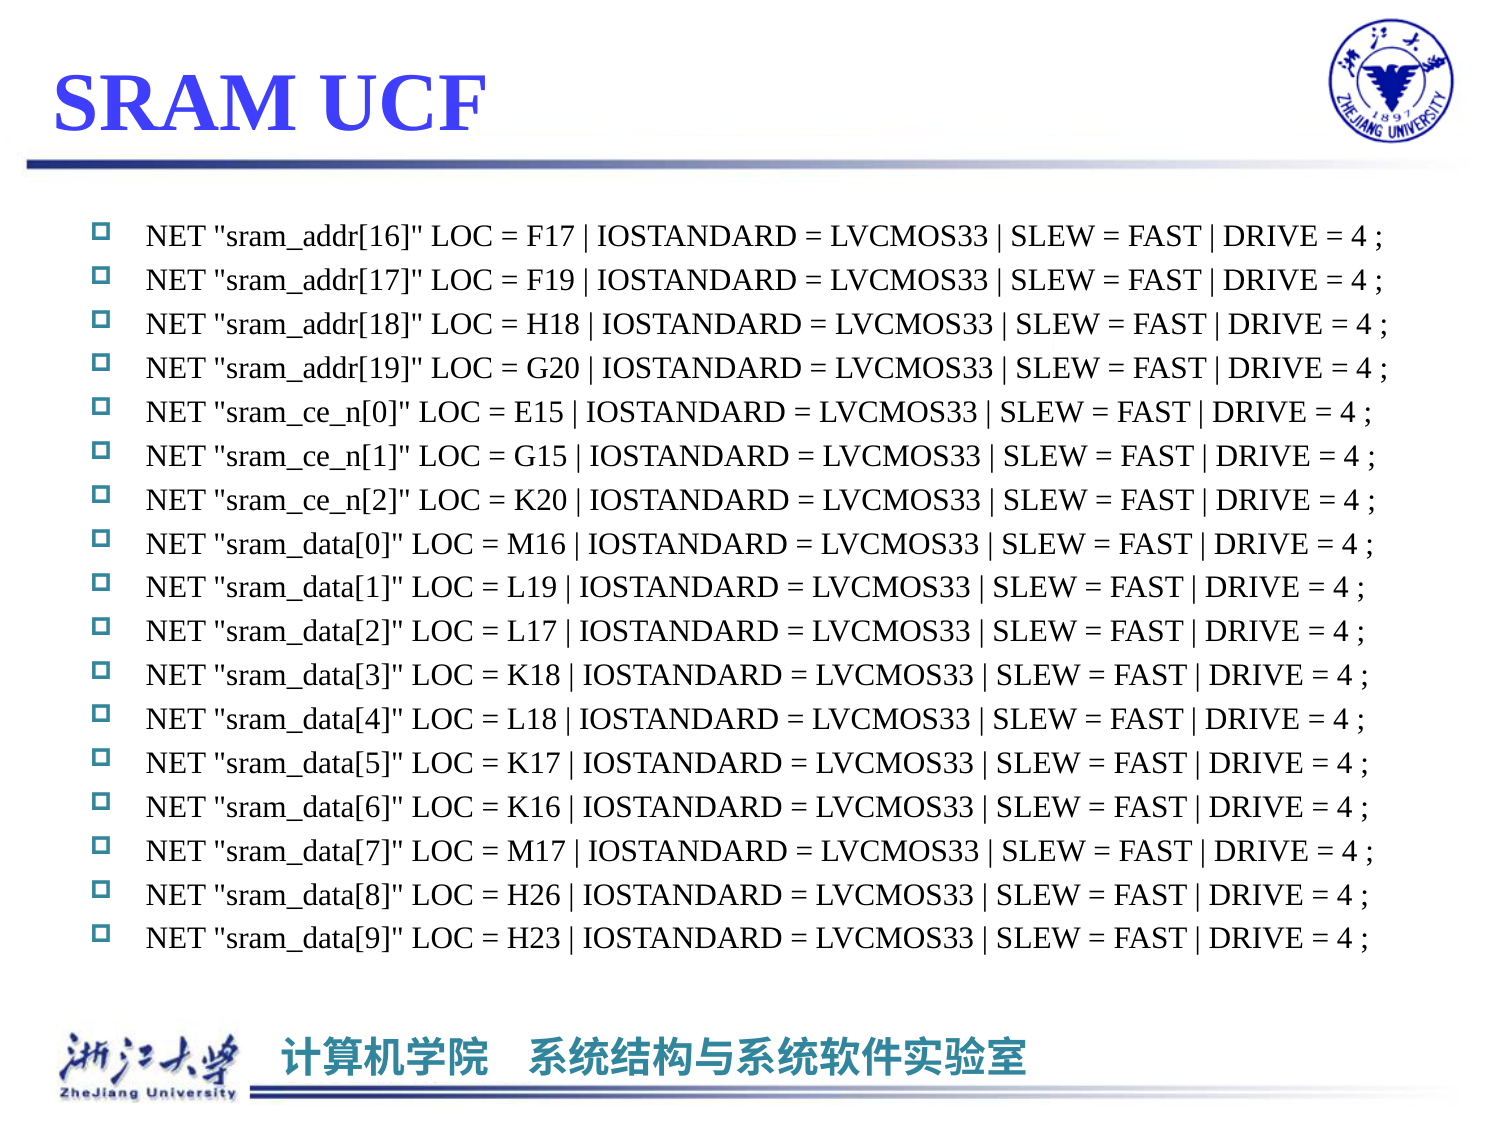

# SRAM UCF
NET "sram_addr[16]" LOC = F17 | IOSTANDARD = LVCMOS33 | SLEW = FAST | DRIVE = 4 ;
NET "sram_addr[17]" LOC = F19 | IOSTANDARD = LVCMOS33 | SLEW = FAST | DRIVE = 4 ;
NET "sram_addr[18]" LOC = H18 | IOSTANDARD = LVCMOS33 | SLEW = FAST | DRIVE = 4 ;
NET "sram_addr[19]" LOC = G20 | IOSTANDARD = LVCMOS33 | SLEW = FAST | DRIVE = 4 ;
NET "sram_ce_n[0]" LOC = E15 | IOSTANDARD = LVCMOS33 | SLEW = FAST | DRIVE = 4 ;
NET "sram_ce_n[1]" LOC = G15 | IOSTANDARD = LVCMOS33 | SLEW = FAST | DRIVE = 4 ;
NET "sram_ce_n[2]" LOC = K20 | IOSTANDARD = LVCMOS33 | SLEW = FAST | DRIVE = 4 ;
NET "sram_data[0]" LOC = M16 | IOSTANDARD = LVCMOS33 | SLEW = FAST | DRIVE = 4 ;
NET "sram_data[1]" LOC = L19 | IOSTANDARD = LVCMOS33 | SLEW = FAST | DRIVE = 4 ;
NET "sram_data[2]" LOC = L17 | IOSTANDARD = LVCMOS33 | SLEW = FAST | DRIVE = 4 ;
NET "sram_data[3]" LOC = K18 | IOSTANDARD = LVCMOS33 | SLEW = FAST | DRIVE = 4 ;
NET "sram_data[4]" LOC = L18 | IOSTANDARD = LVCMOS33 | SLEW = FAST | DRIVE = 4 ;
NET "sram_data[5]" LOC = K17 | IOSTANDARD = LVCMOS33 | SLEW = FAST | DRIVE = 4 ;
NET "sram_data[6]" LOC = K16 | IOSTANDARD = LVCMOS33 | SLEW = FAST | DRIVE = 4 ;
NET "sram_data[7]" LOC = M17 | IOSTANDARD = LVCMOS33 | SLEW = FAST | DRIVE = 4 ;
NET "sram_data[8]" LOC = H26 | IOSTANDARD = LVCMOS33 | SLEW = FAST | DRIVE = 4 ;
NET "sram_data[9]" LOC = H23 | IOSTANDARD = LVCMOS33 | SLEW = FAST | DRIVE = 4 ;